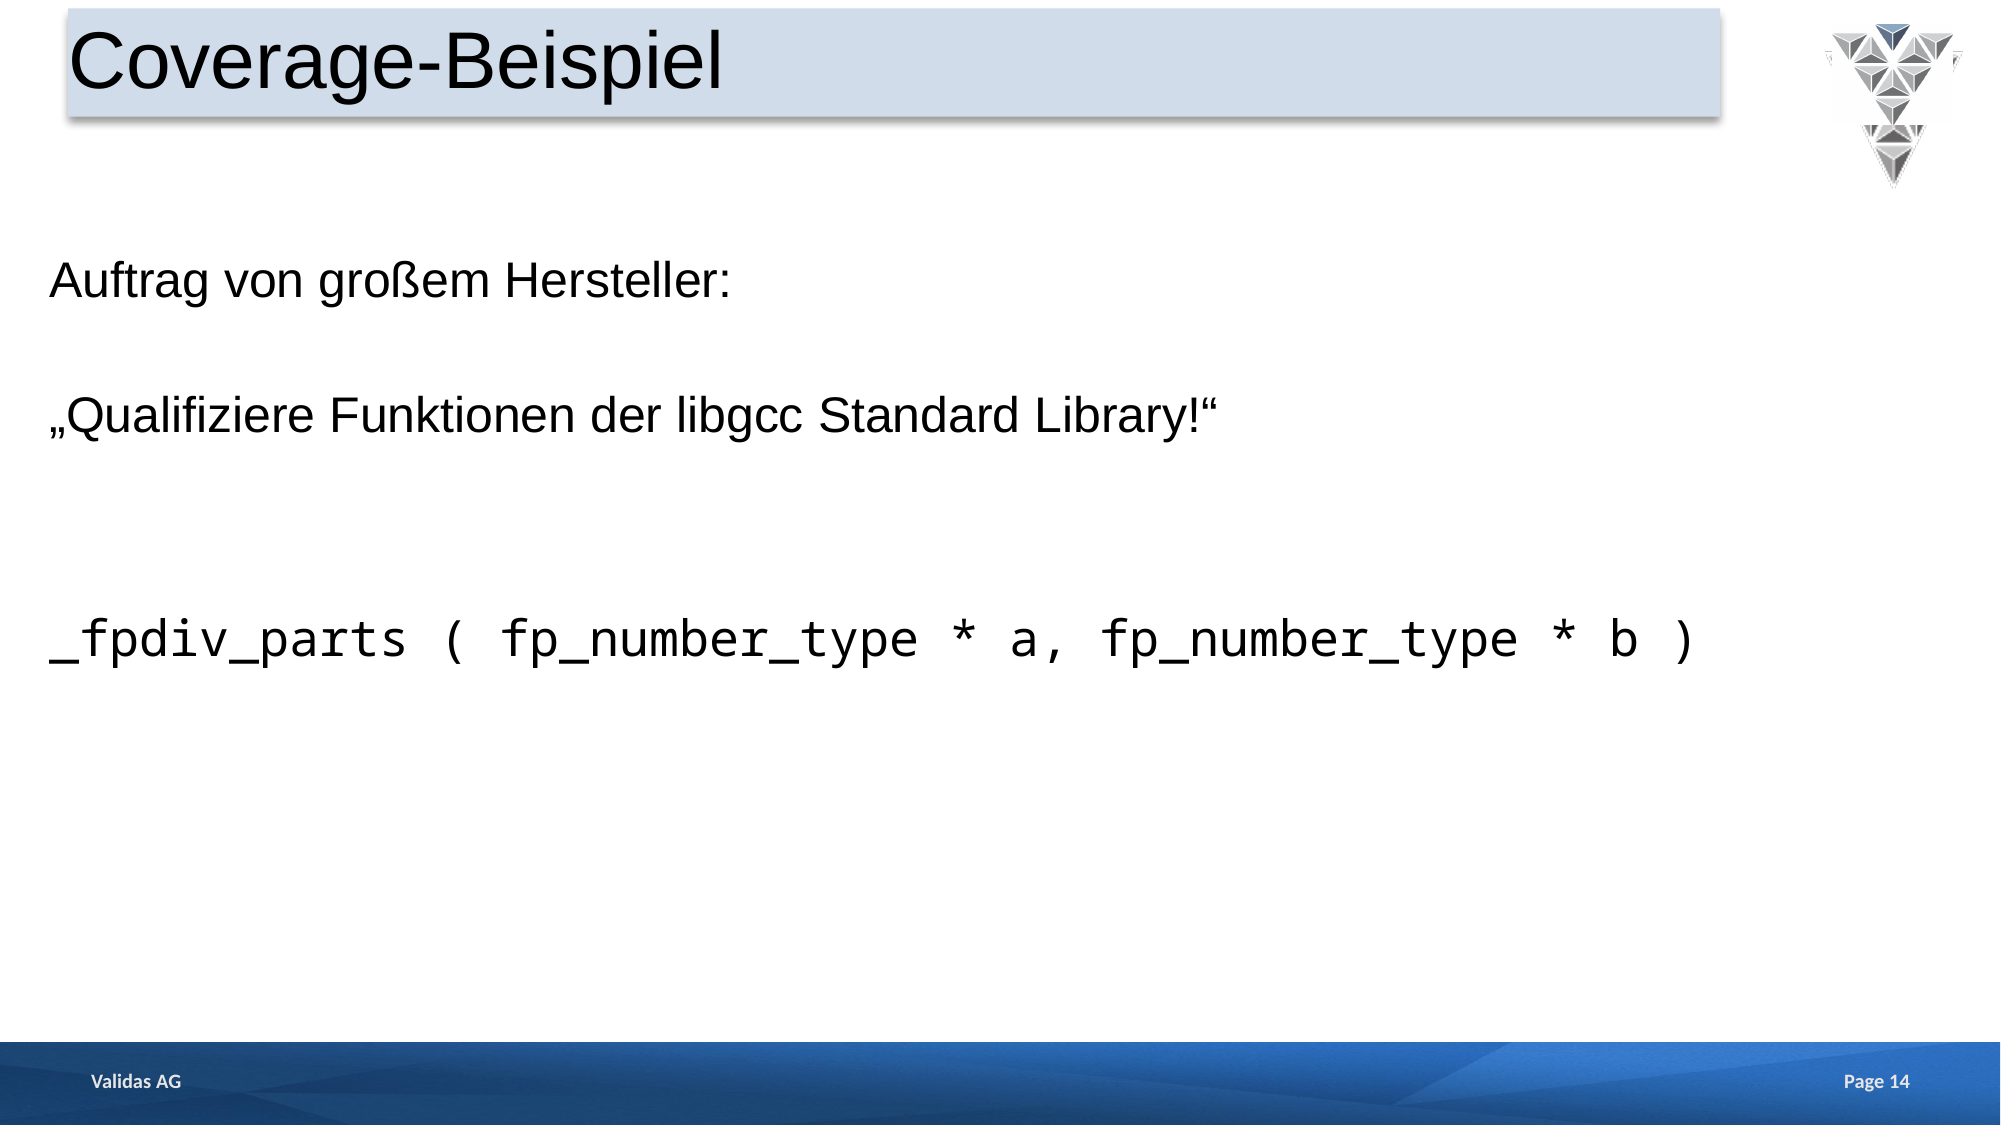

# Coverage-Beispiel
Auftrag von großem Hersteller:
„Qualifiziere Funktionen der libgcc Standard Library!“

_fpdiv_parts ( fp_number_type * a, fp_number_type * b )